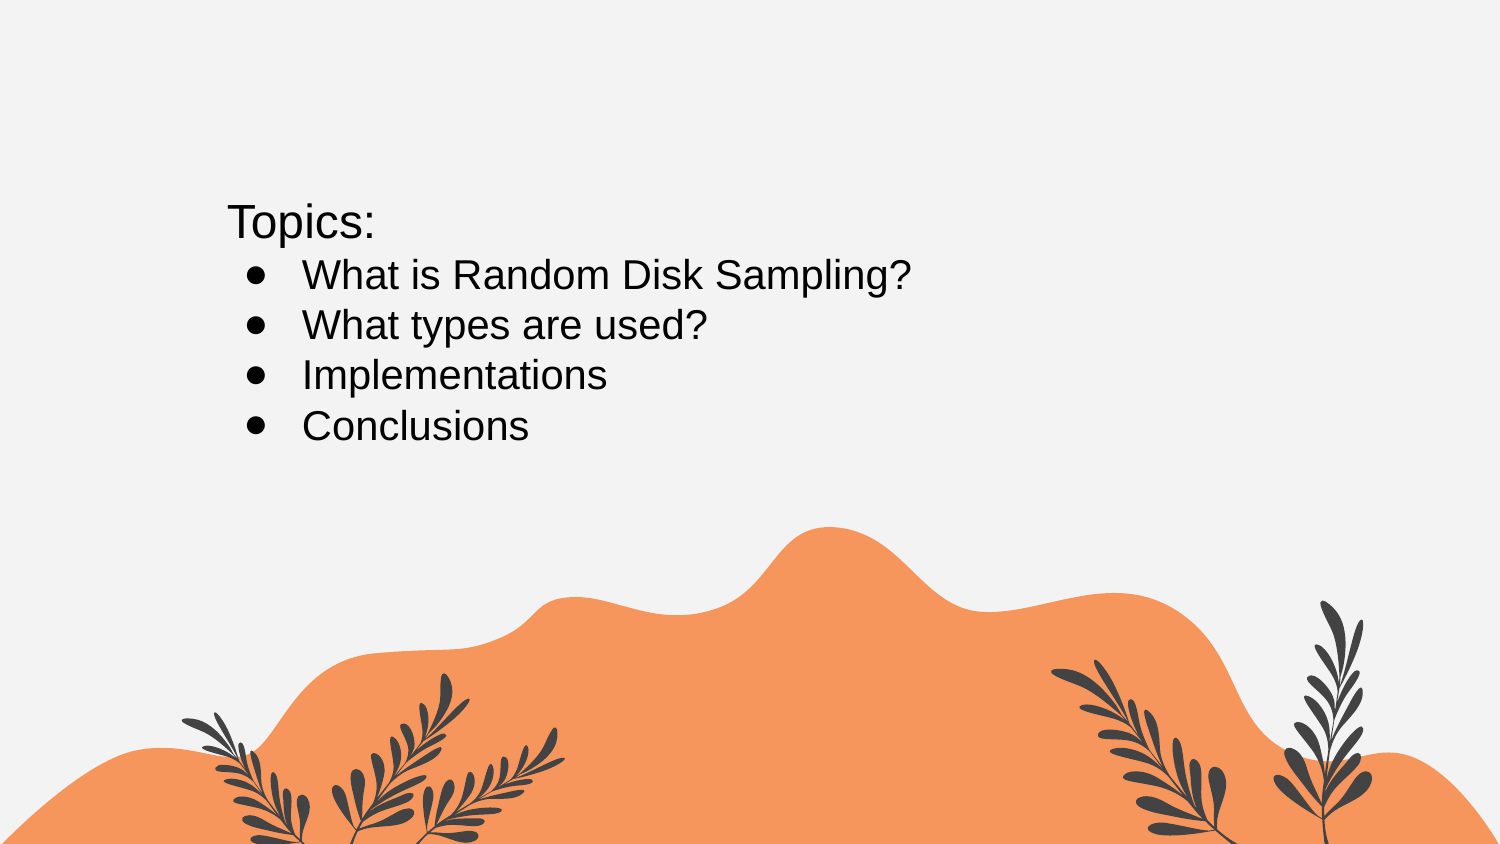

Topics:
What is Random Disk Sampling?
What types are used?
Implementations
Conclusions